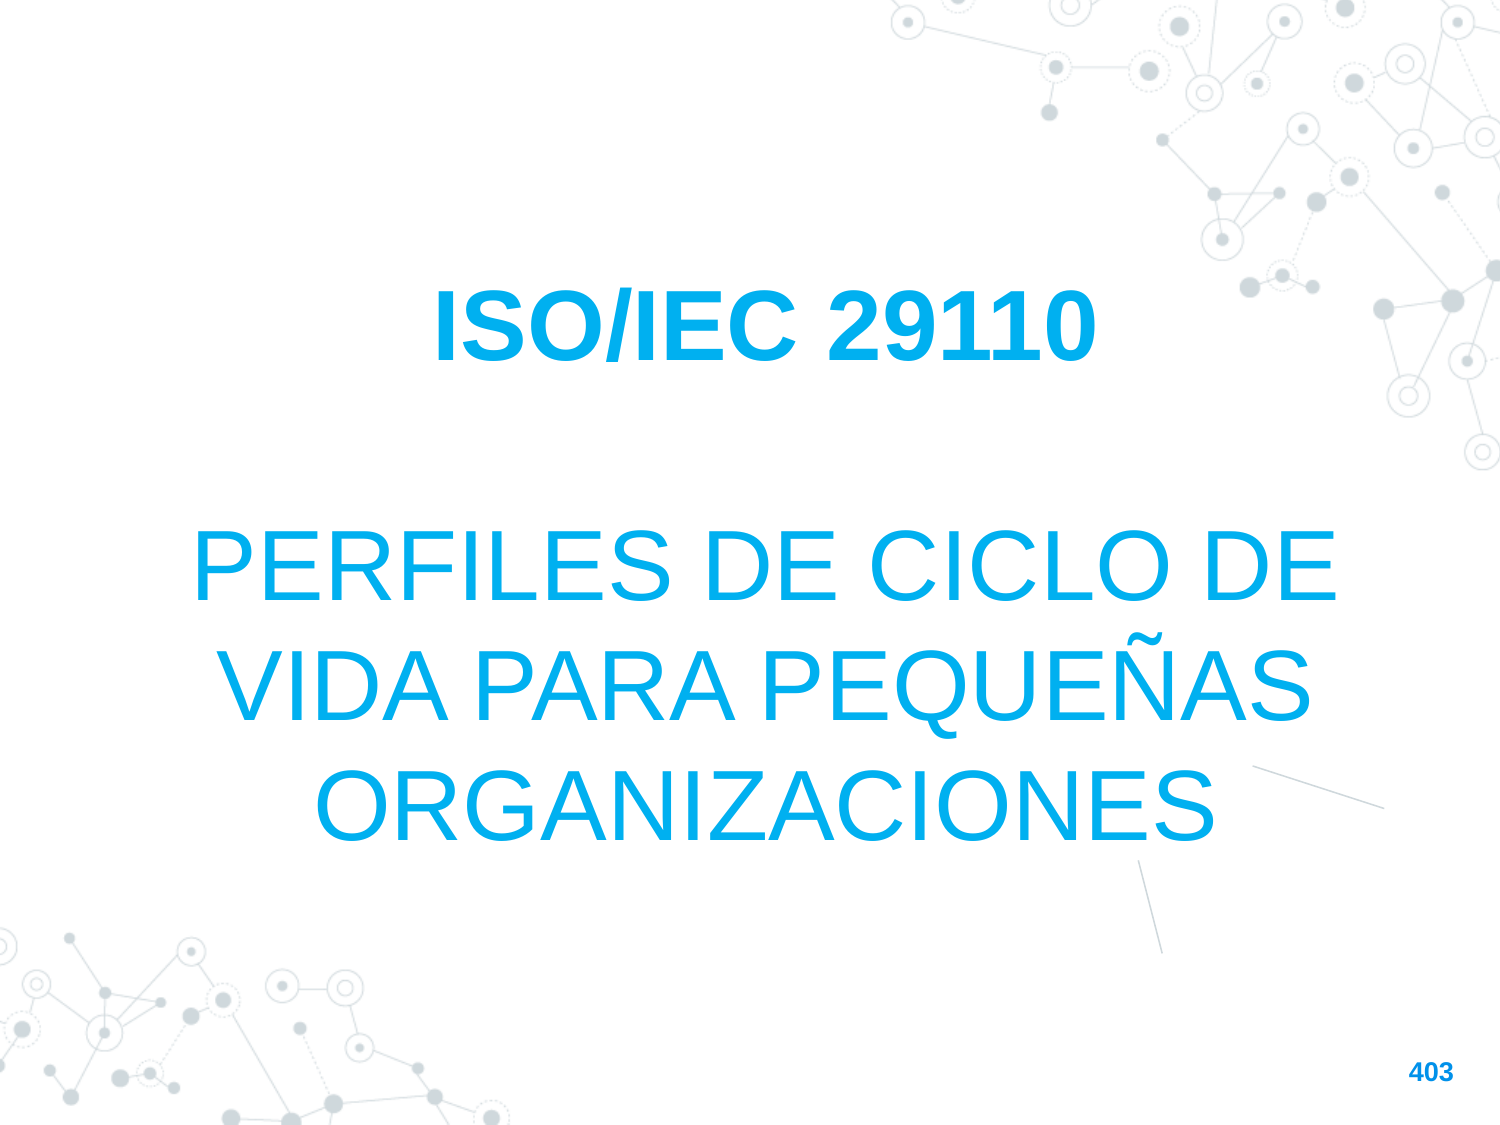

ISO/IEC 29110
PERFILES DE CICLO DE VIDA PARA PEQUEÑAS ORGANIZACIONES
403